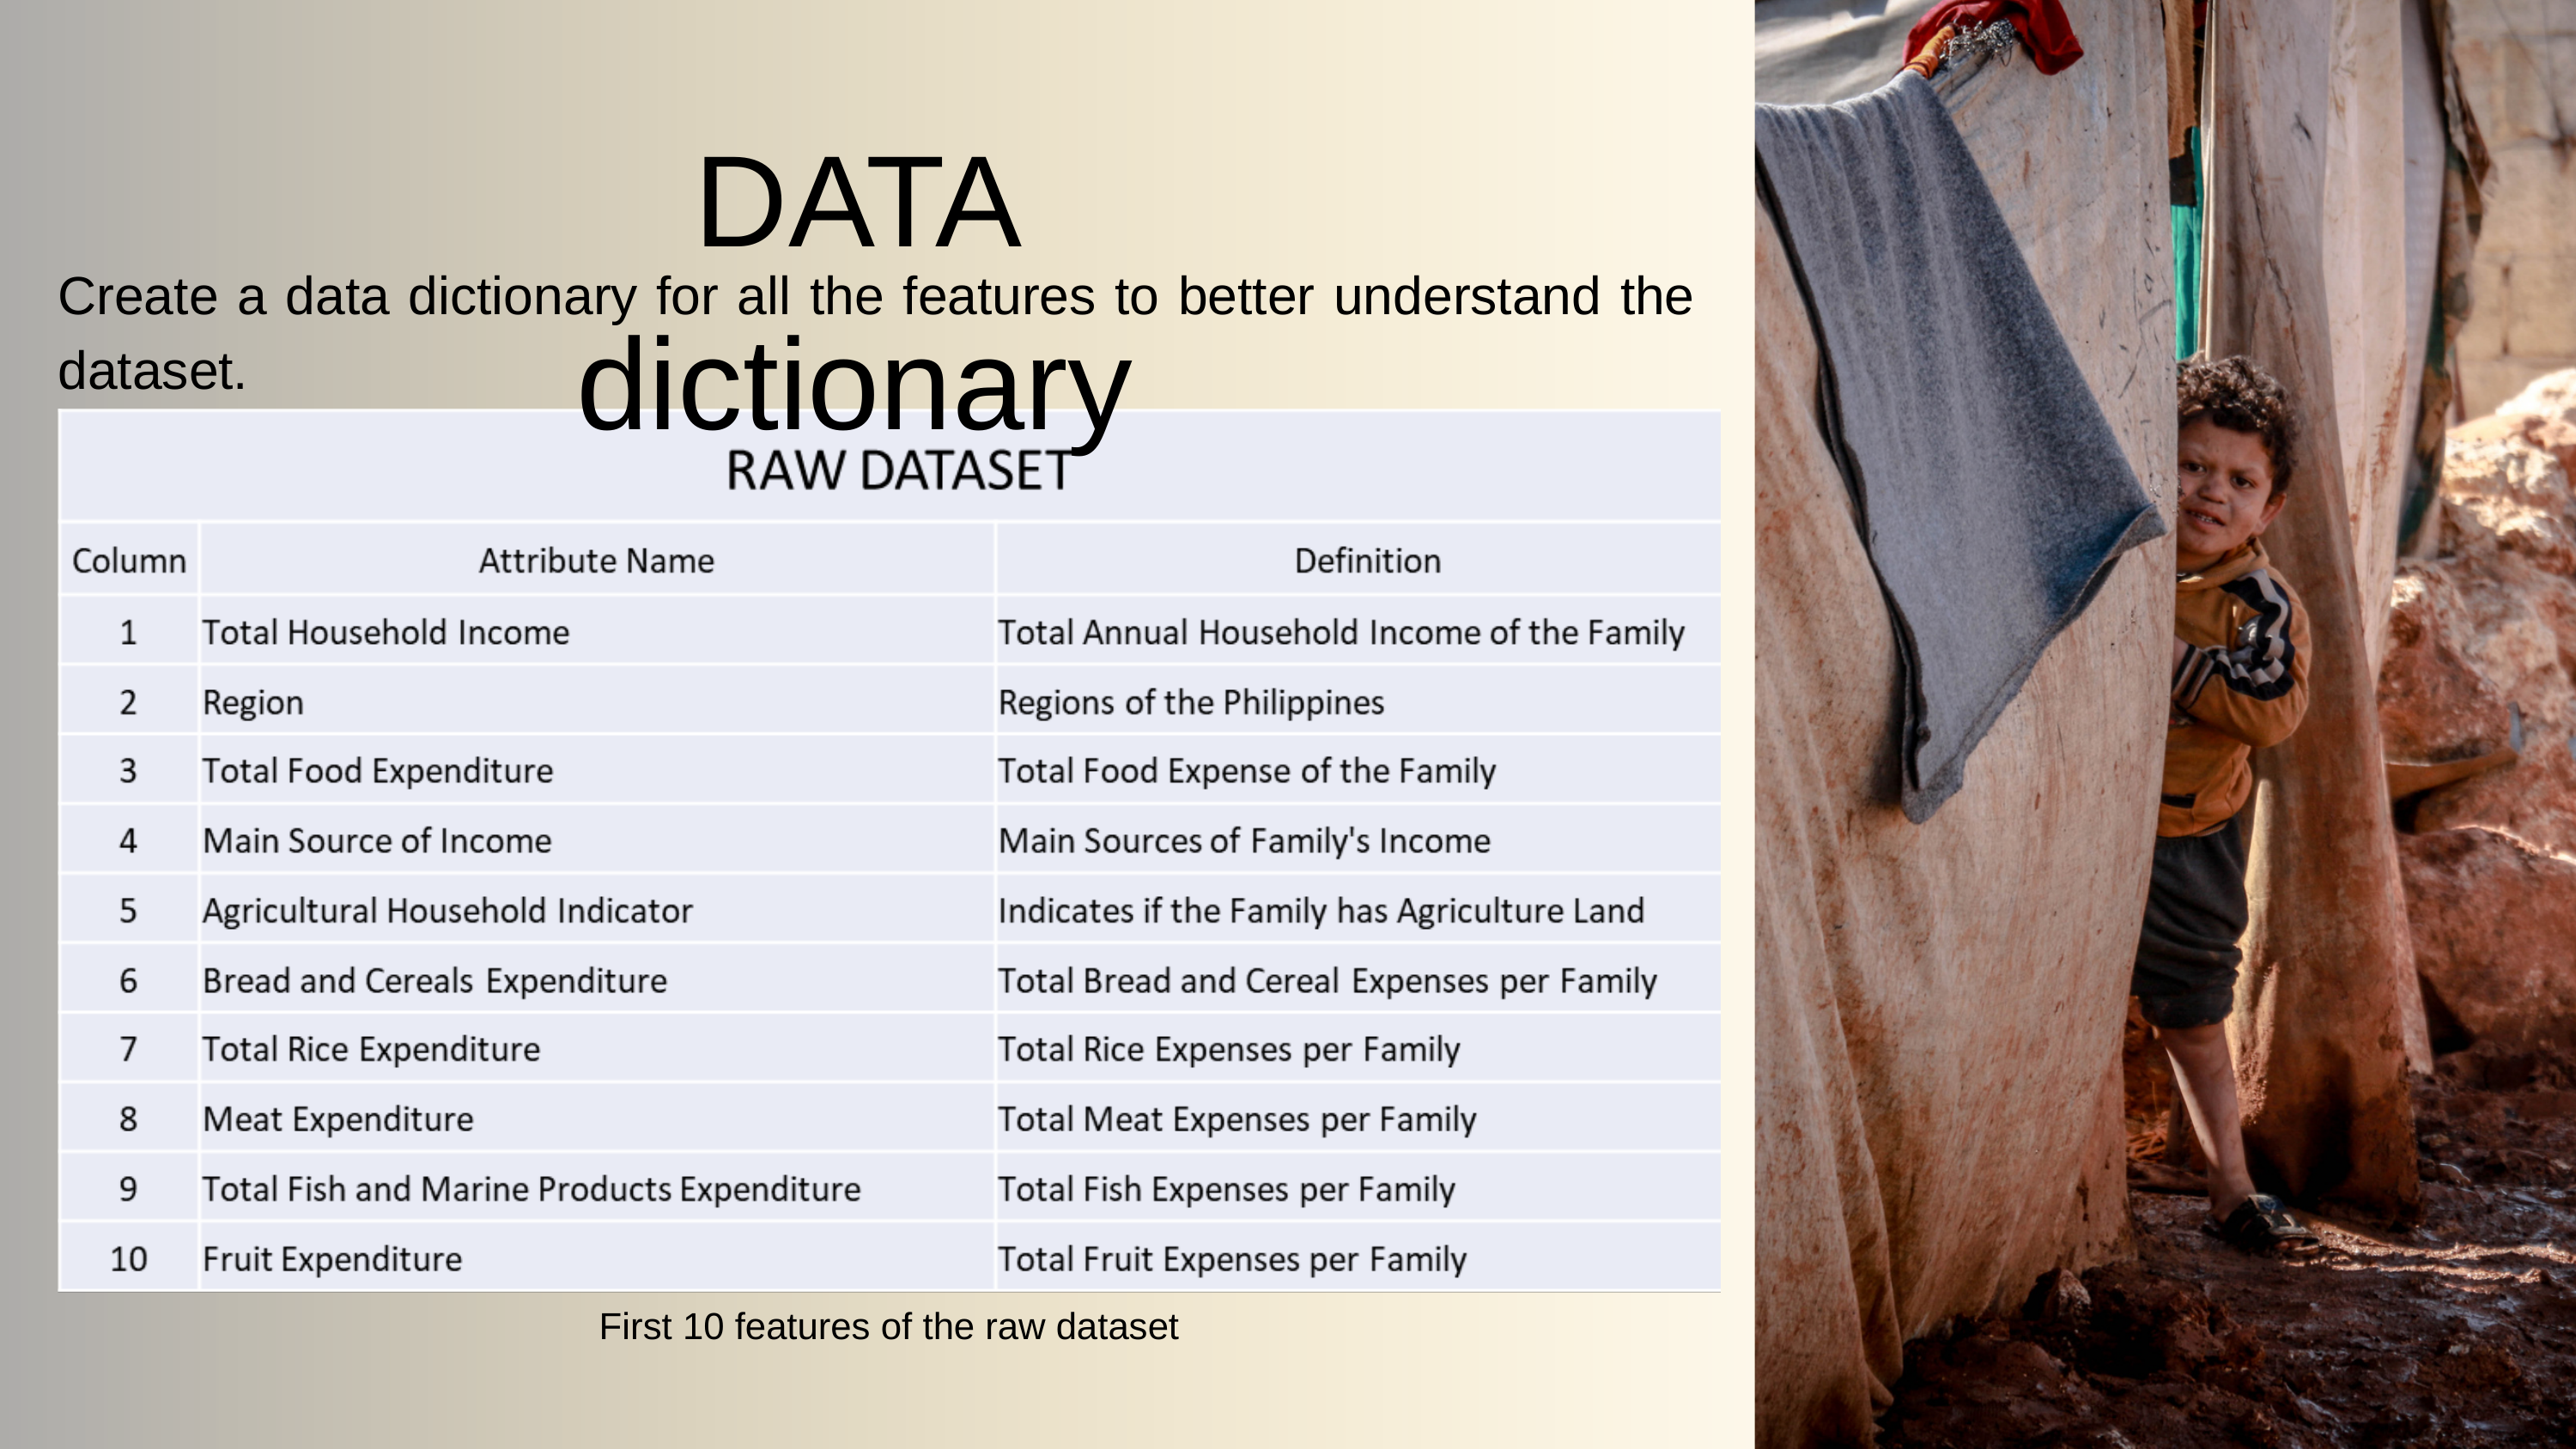

DATA dictionary
Create a data dictionary for all the features to better understand the dataset.

First 10 features of the raw dataset